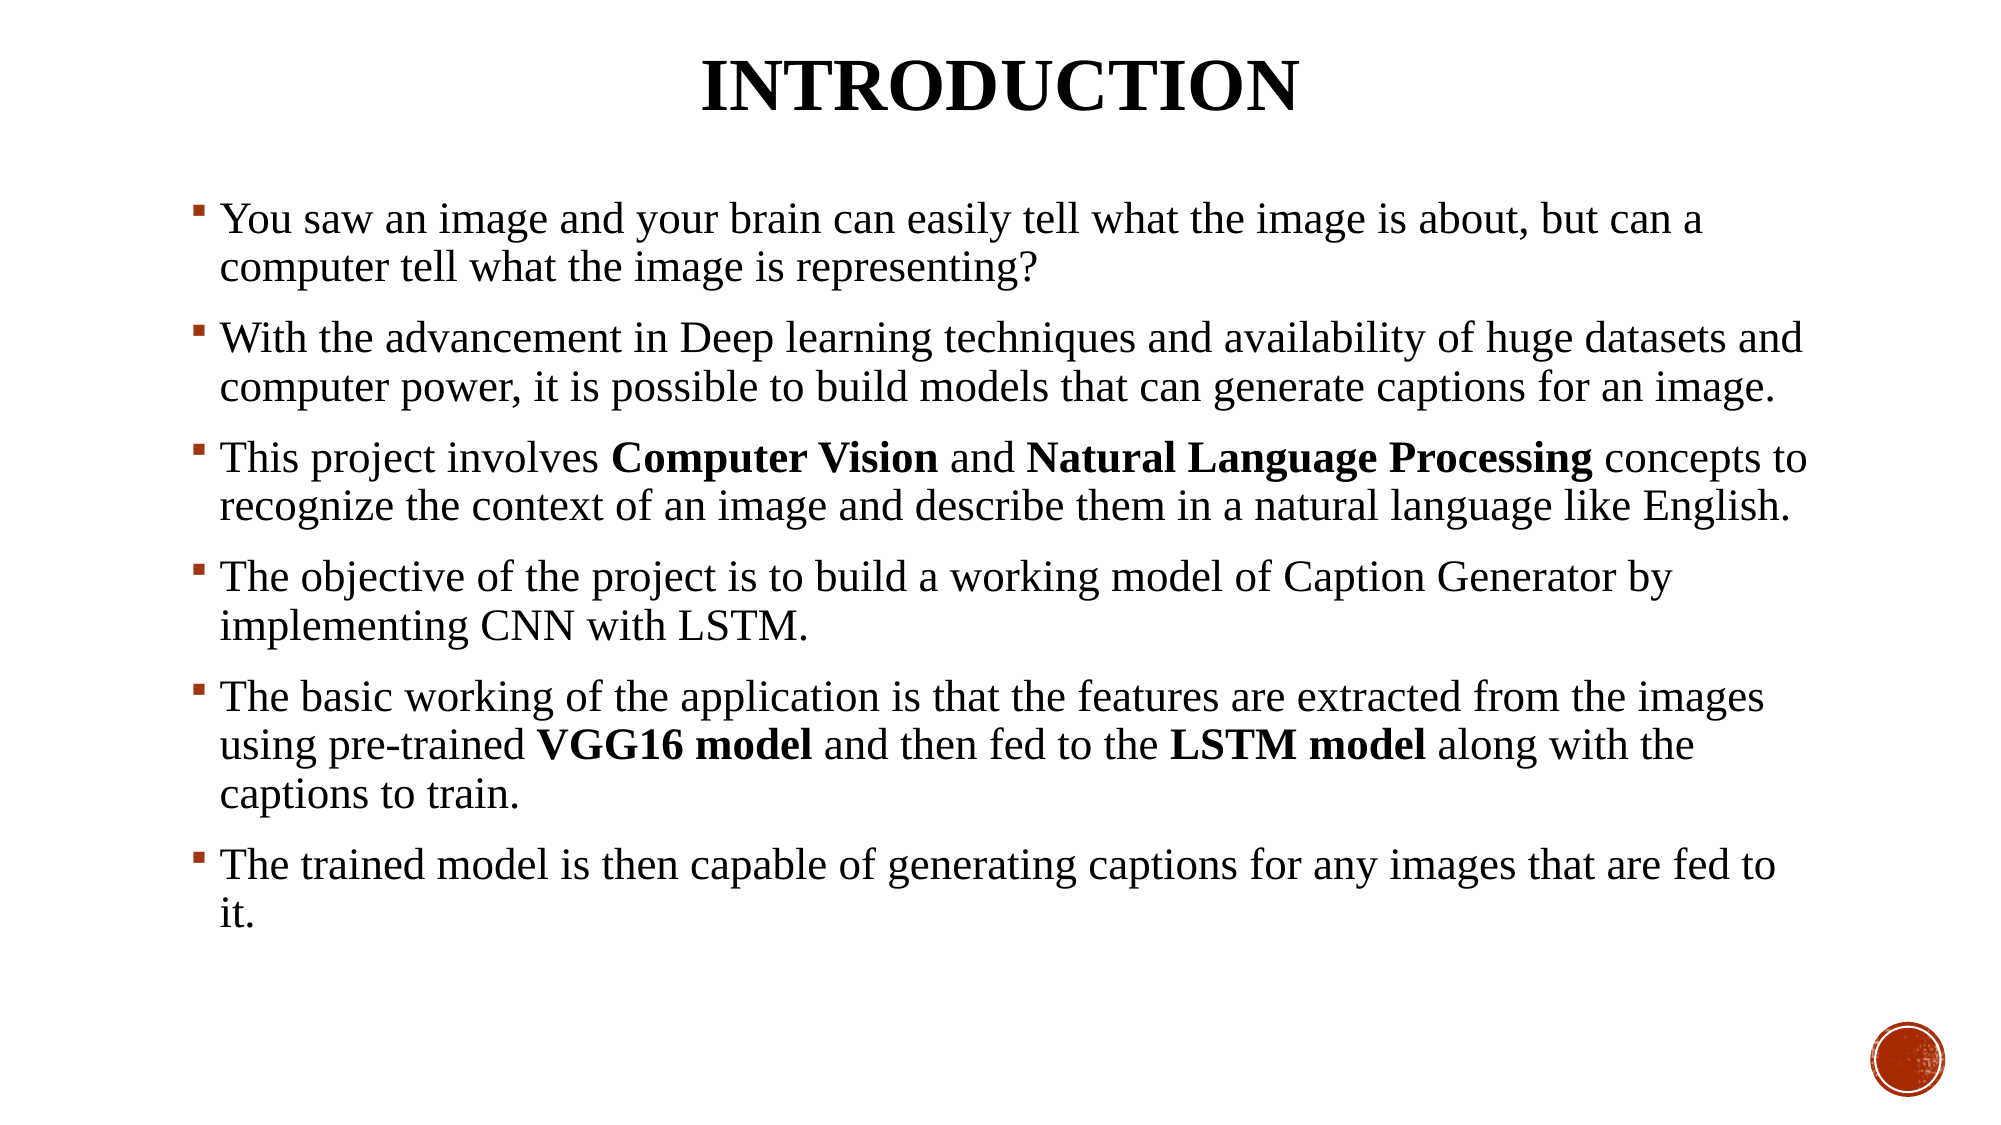

# INTRODUCTION
You saw an image and your brain can easily tell what the image is about, but can a computer tell what the image is representing?
With the advancement in Deep learning techniques and availability of huge datasets and computer power, it is possible to build models that can generate captions for an image.
This project involves Computer Vision and Natural Language Processing concepts to recognize the context of an image and describe them in a natural language like English.
The objective of the project is to build a working model of Caption Generator by implementing CNN with LSTM.
The basic working of the application is that the features are extracted from the images using pre-trained VGG16 model and then fed to the LSTM model along with the captions to train.
The trained model is then capable of generating captions for any images that are fed to it.